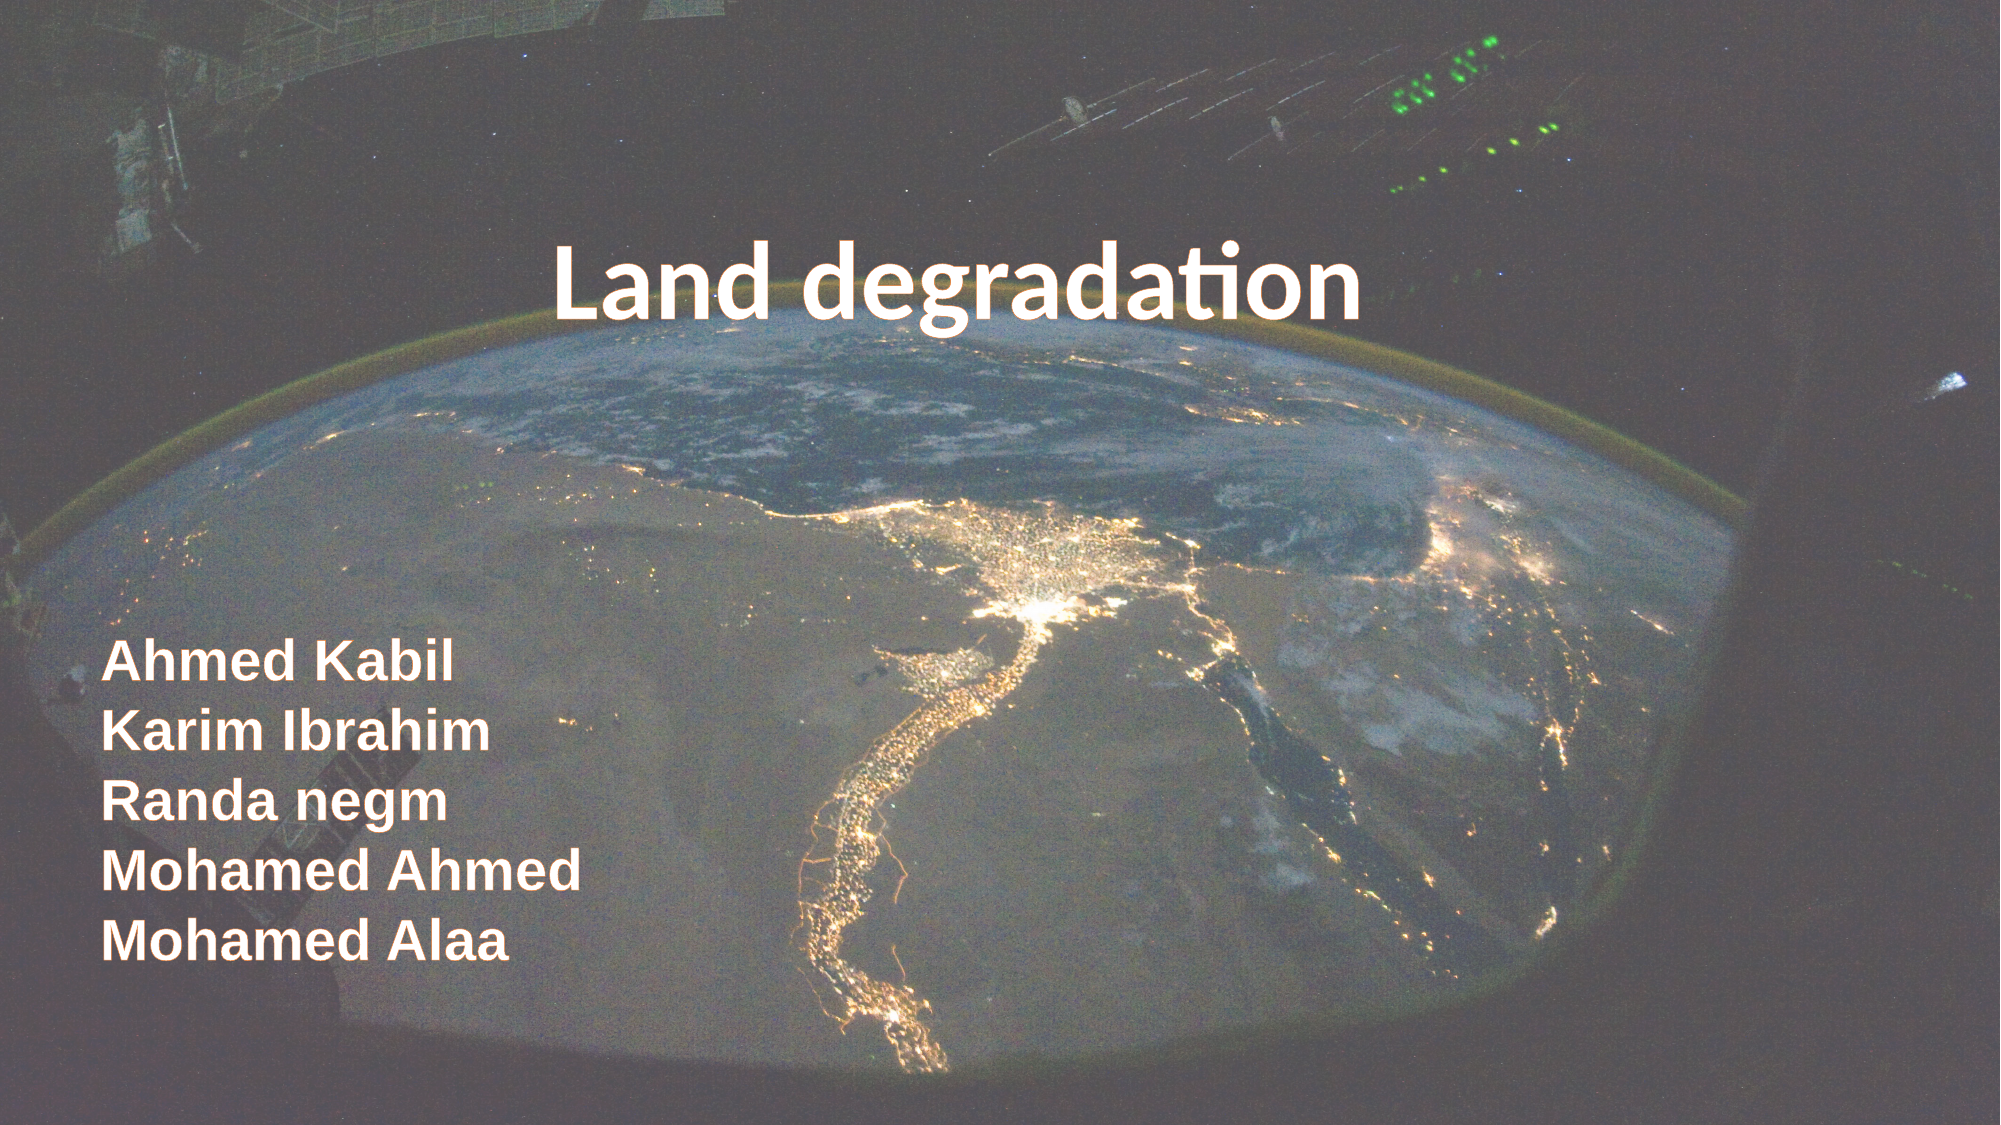

Land degradation
Ahmed Kabil
Karim Ibrahim
Randa negm
Mohamed Ahmed
Mohamed Alaa